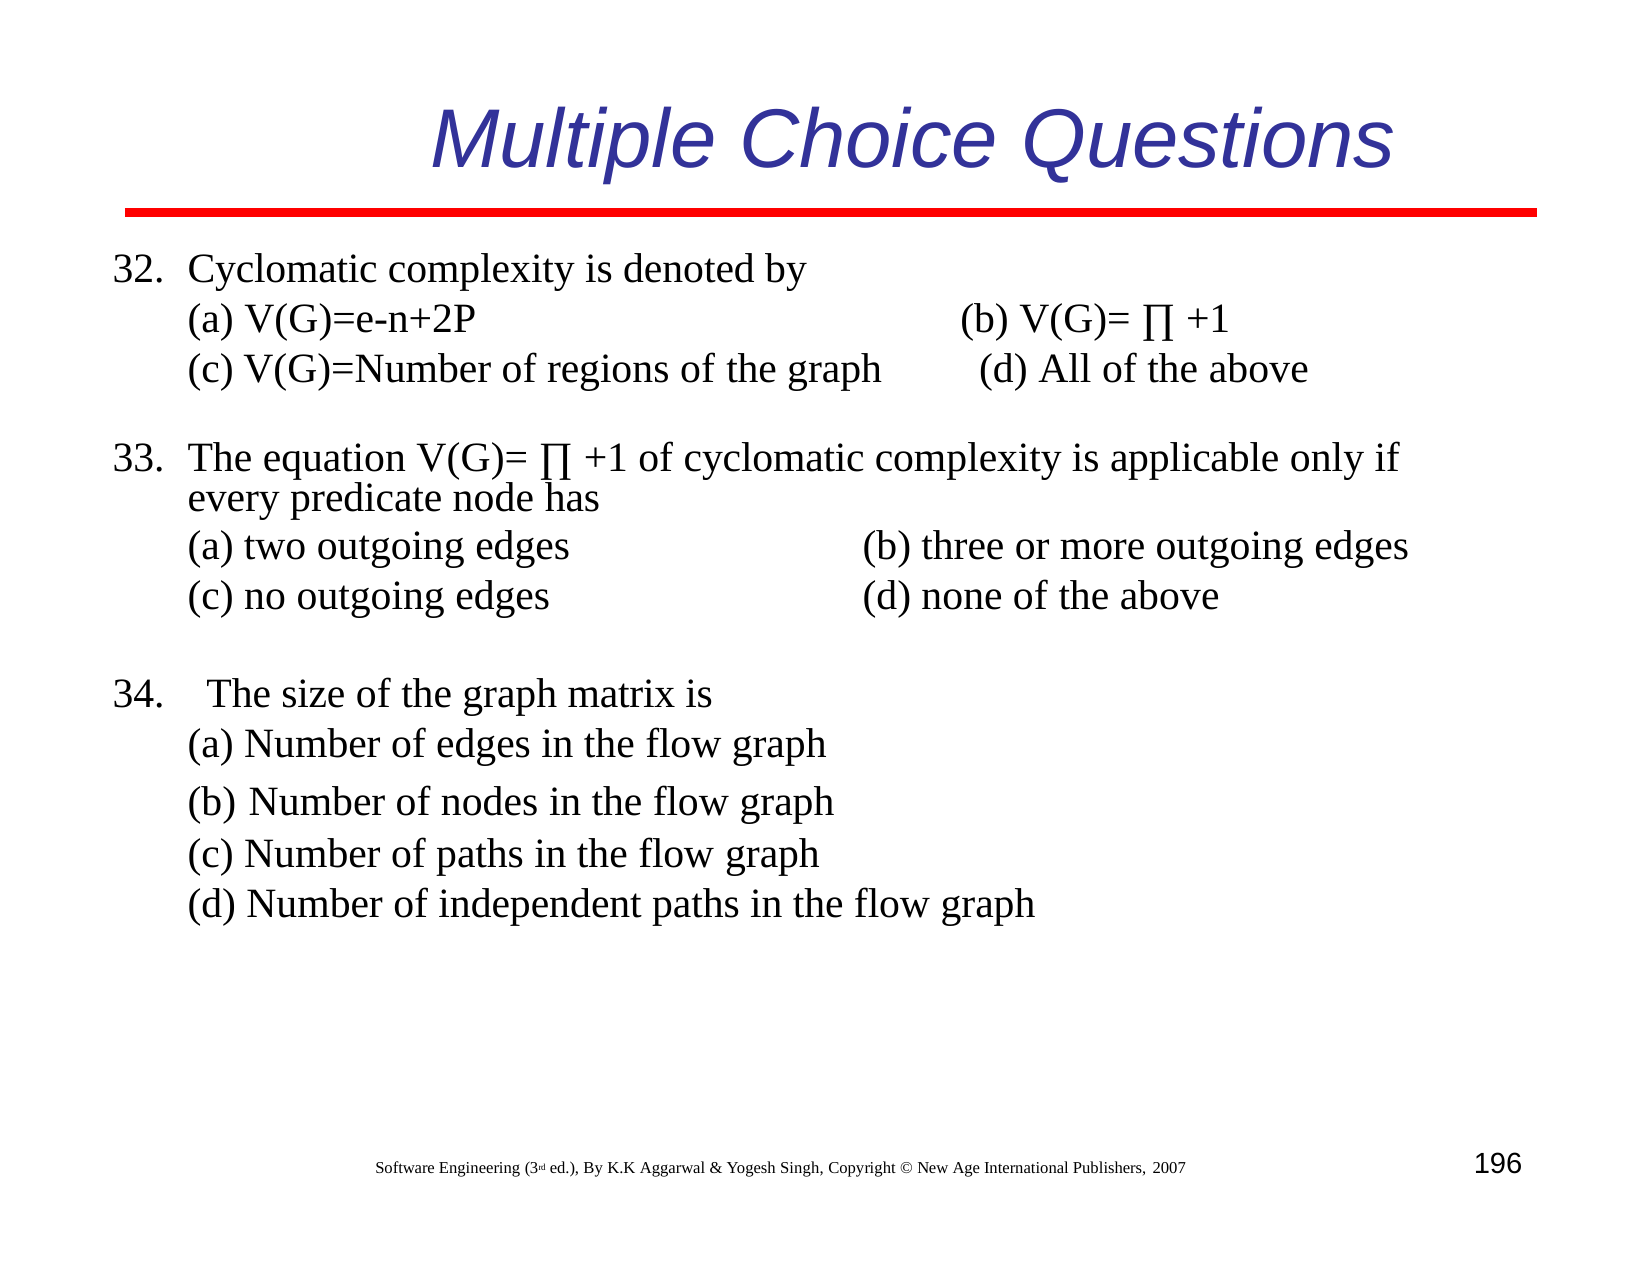

# Multiple Choice Questions

Cyclomatic complexity is denoted by
(a) V(G)=e-n+2P	(b) V(G)= ∏ +1
(c) V(G)=Number of regions of the graph	(d) All of the above

The equation V(G)= ∏ +1 of cyclomatic complexity is applicable only if  every predicate node has
(a) two outgoing edges
(c) no outgoing edges
(b) three or more outgoing edges
(d) none of the above
The size of the graph matrix is
Number of edges in the flow graph
Number of nodes in the flow graph
Number of paths in the flow graph
Number of independent paths in the flow graph
196
Software Engineering (3rd  ed.), By K.K Aggarwal & Yogesh Singh, Copyright © New Age International Publishers, 2007